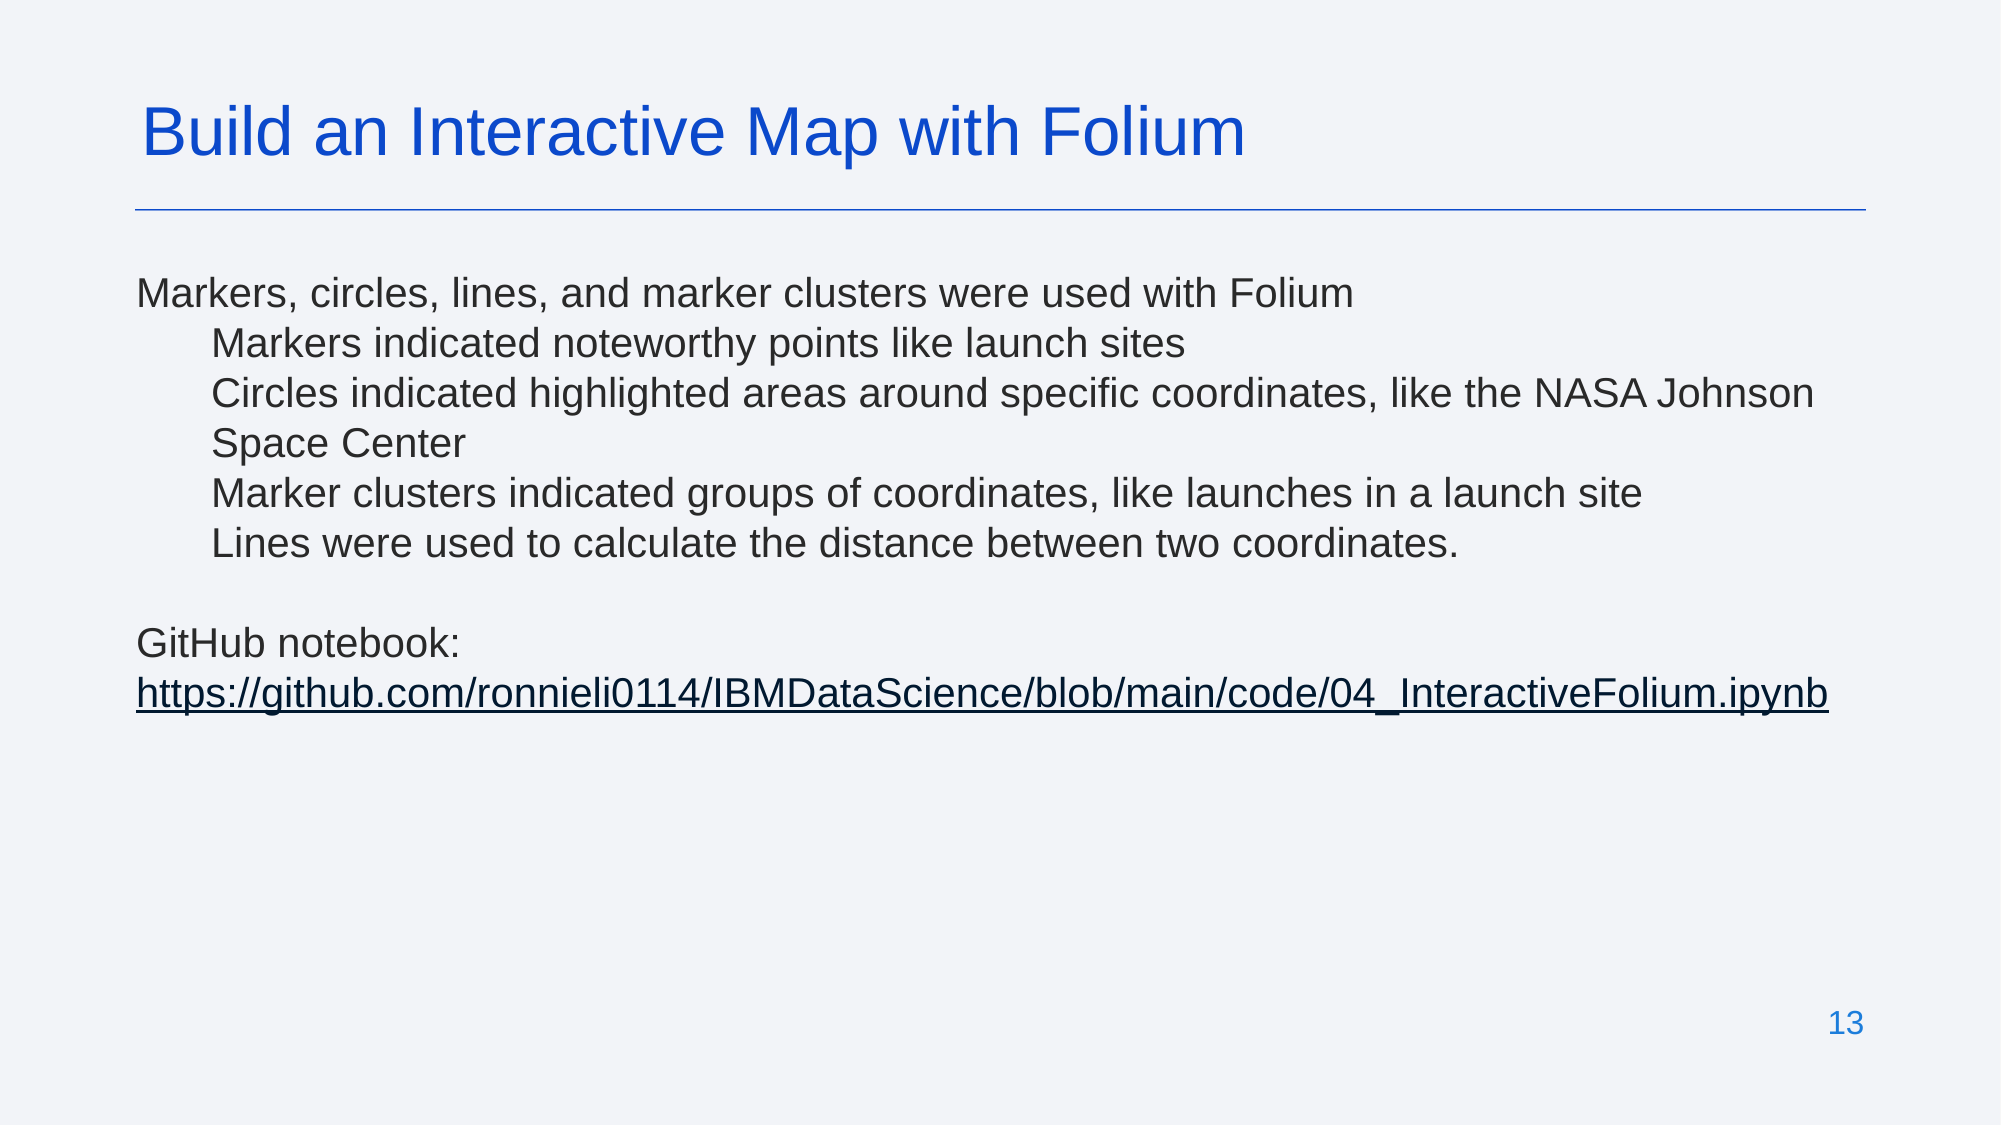

Build an Interactive Map with Folium
Markers, circles, lines, and marker clusters were used with Folium
Markers indicated noteworthy points like launch sites
Circles indicated highlighted areas around specific coordinates, like the NASA Johnson Space Center
Marker clusters indicated groups of coordinates, like launches in a launch site
Lines were used to calculate the distance between two coordinates.

GitHub notebook: https://github.com/ronnieli0114/IBMDataScience/blob/main/code/04_InteractiveFolium.ipynb
13